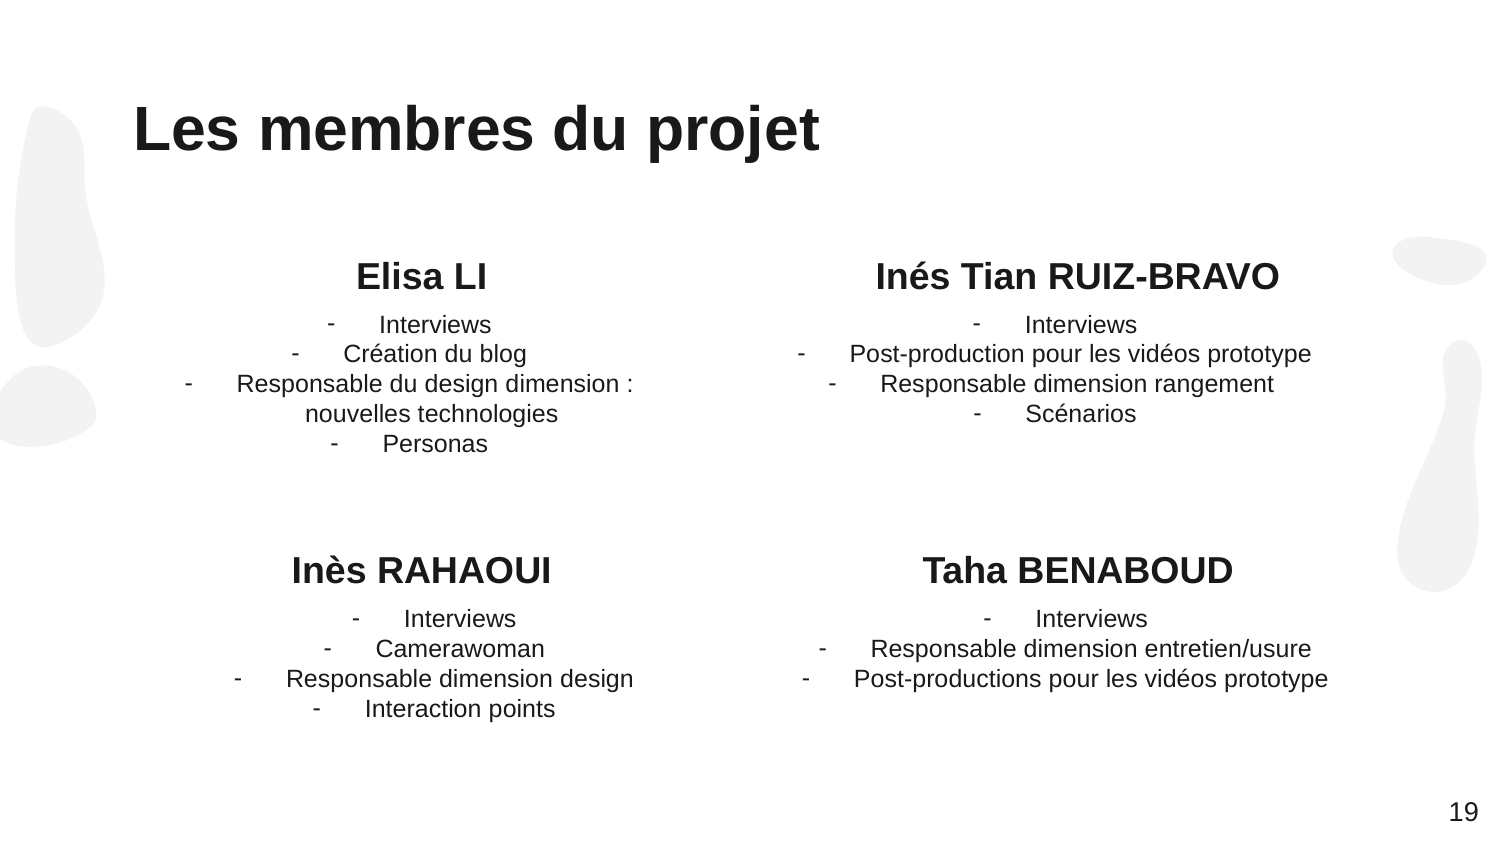

# Les membres du projet
Elisa LI
Inés Tian RUIZ-BRAVO
Interviews
Création du blog
Responsable du design dimension : nouvelles technologies
Personas
Interviews
Post-production pour les vidéos prototype
Responsable dimension rangement
Scénarios
Inès RAHAOUI
Taha BENABOUD
Interviews
Camerawoman
Responsable dimension design
Interaction points
Interviews
Responsable dimension entretien/usure
Post-productions pour les vidéos prototype
19